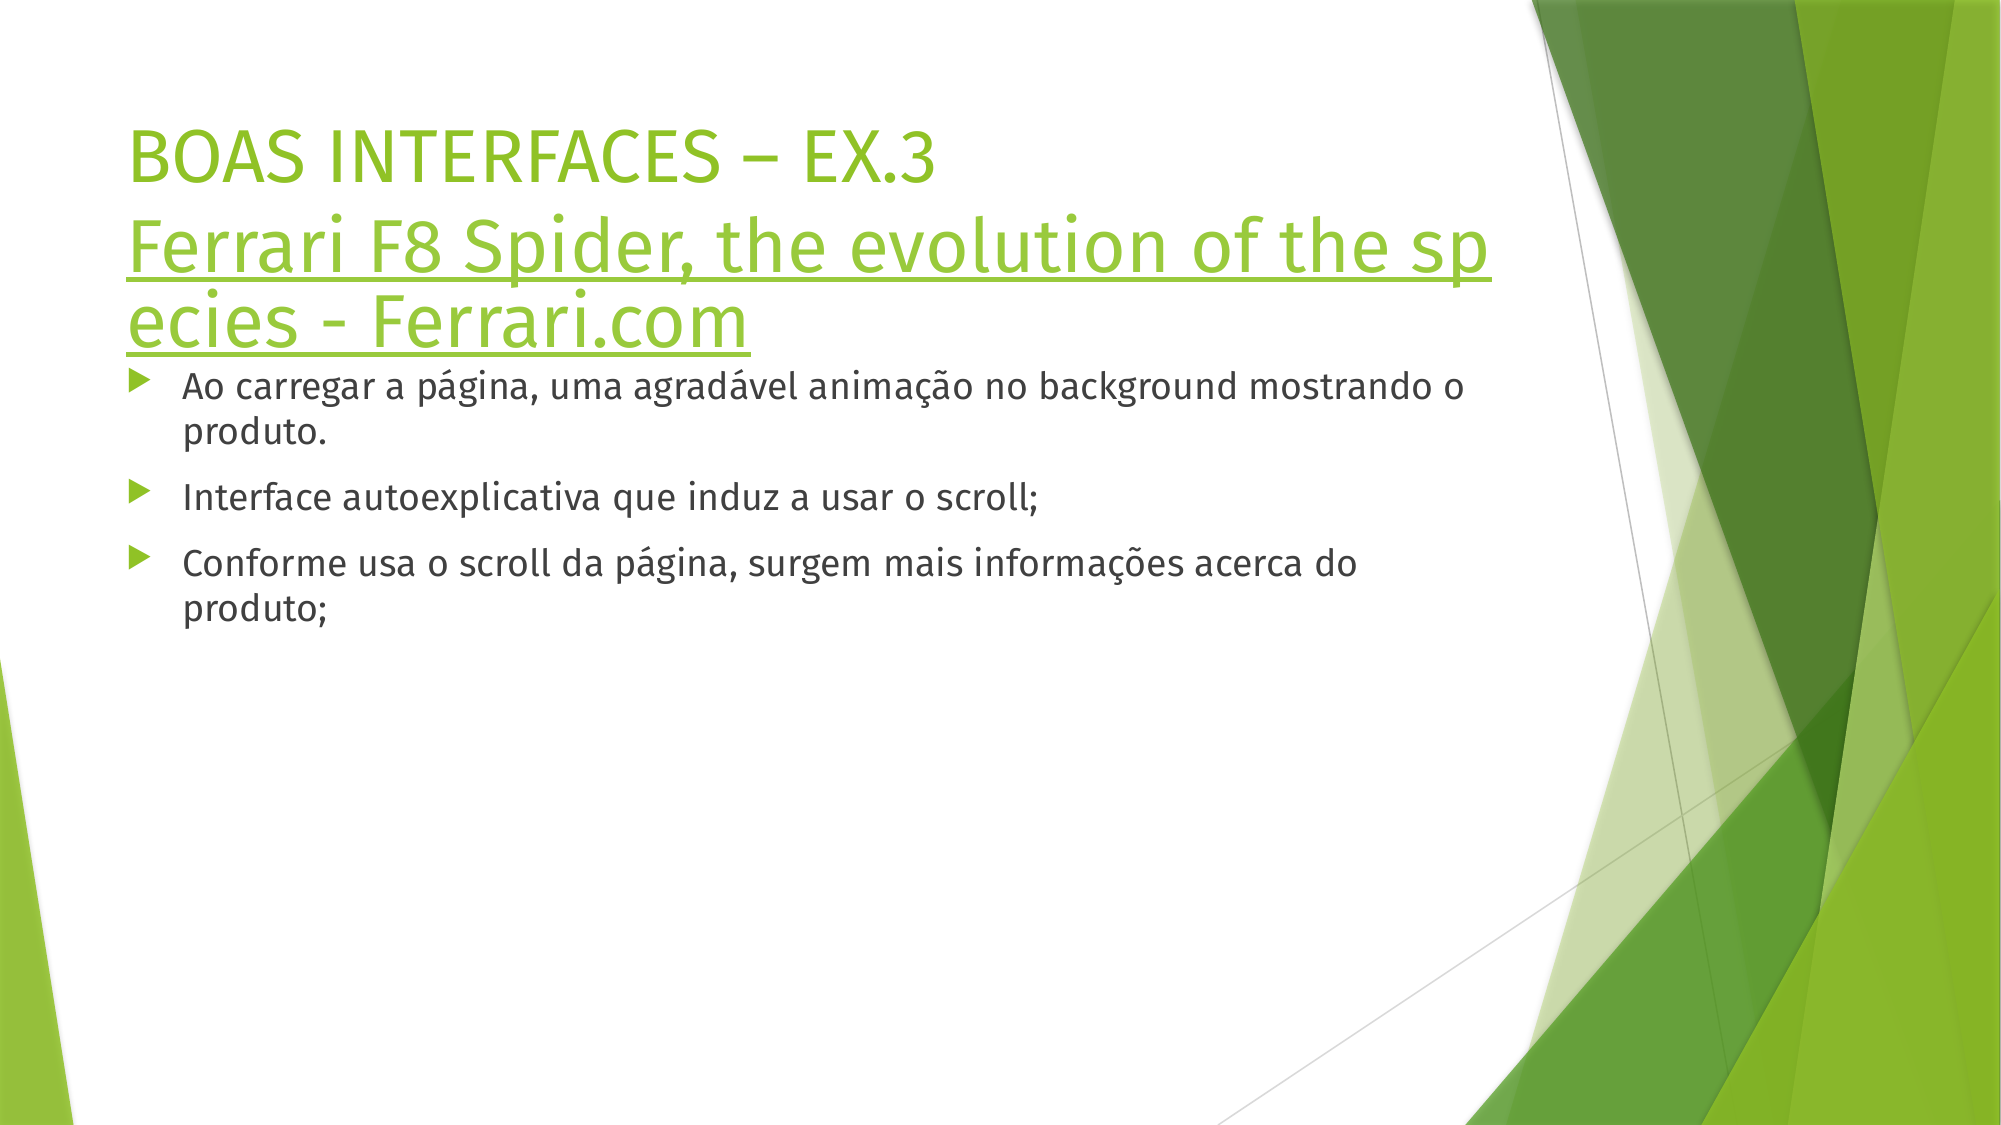

# BOAS INTERFACES – EX.3 Ferrari F8 Spider, the evolution of the species - Ferrari.com
Ao carregar a página, uma agradável animação no background mostrando o produto.
Interface autoexplicativa que induz a usar o scroll;
Conforme usa o scroll da página, surgem mais informações acerca do produto;